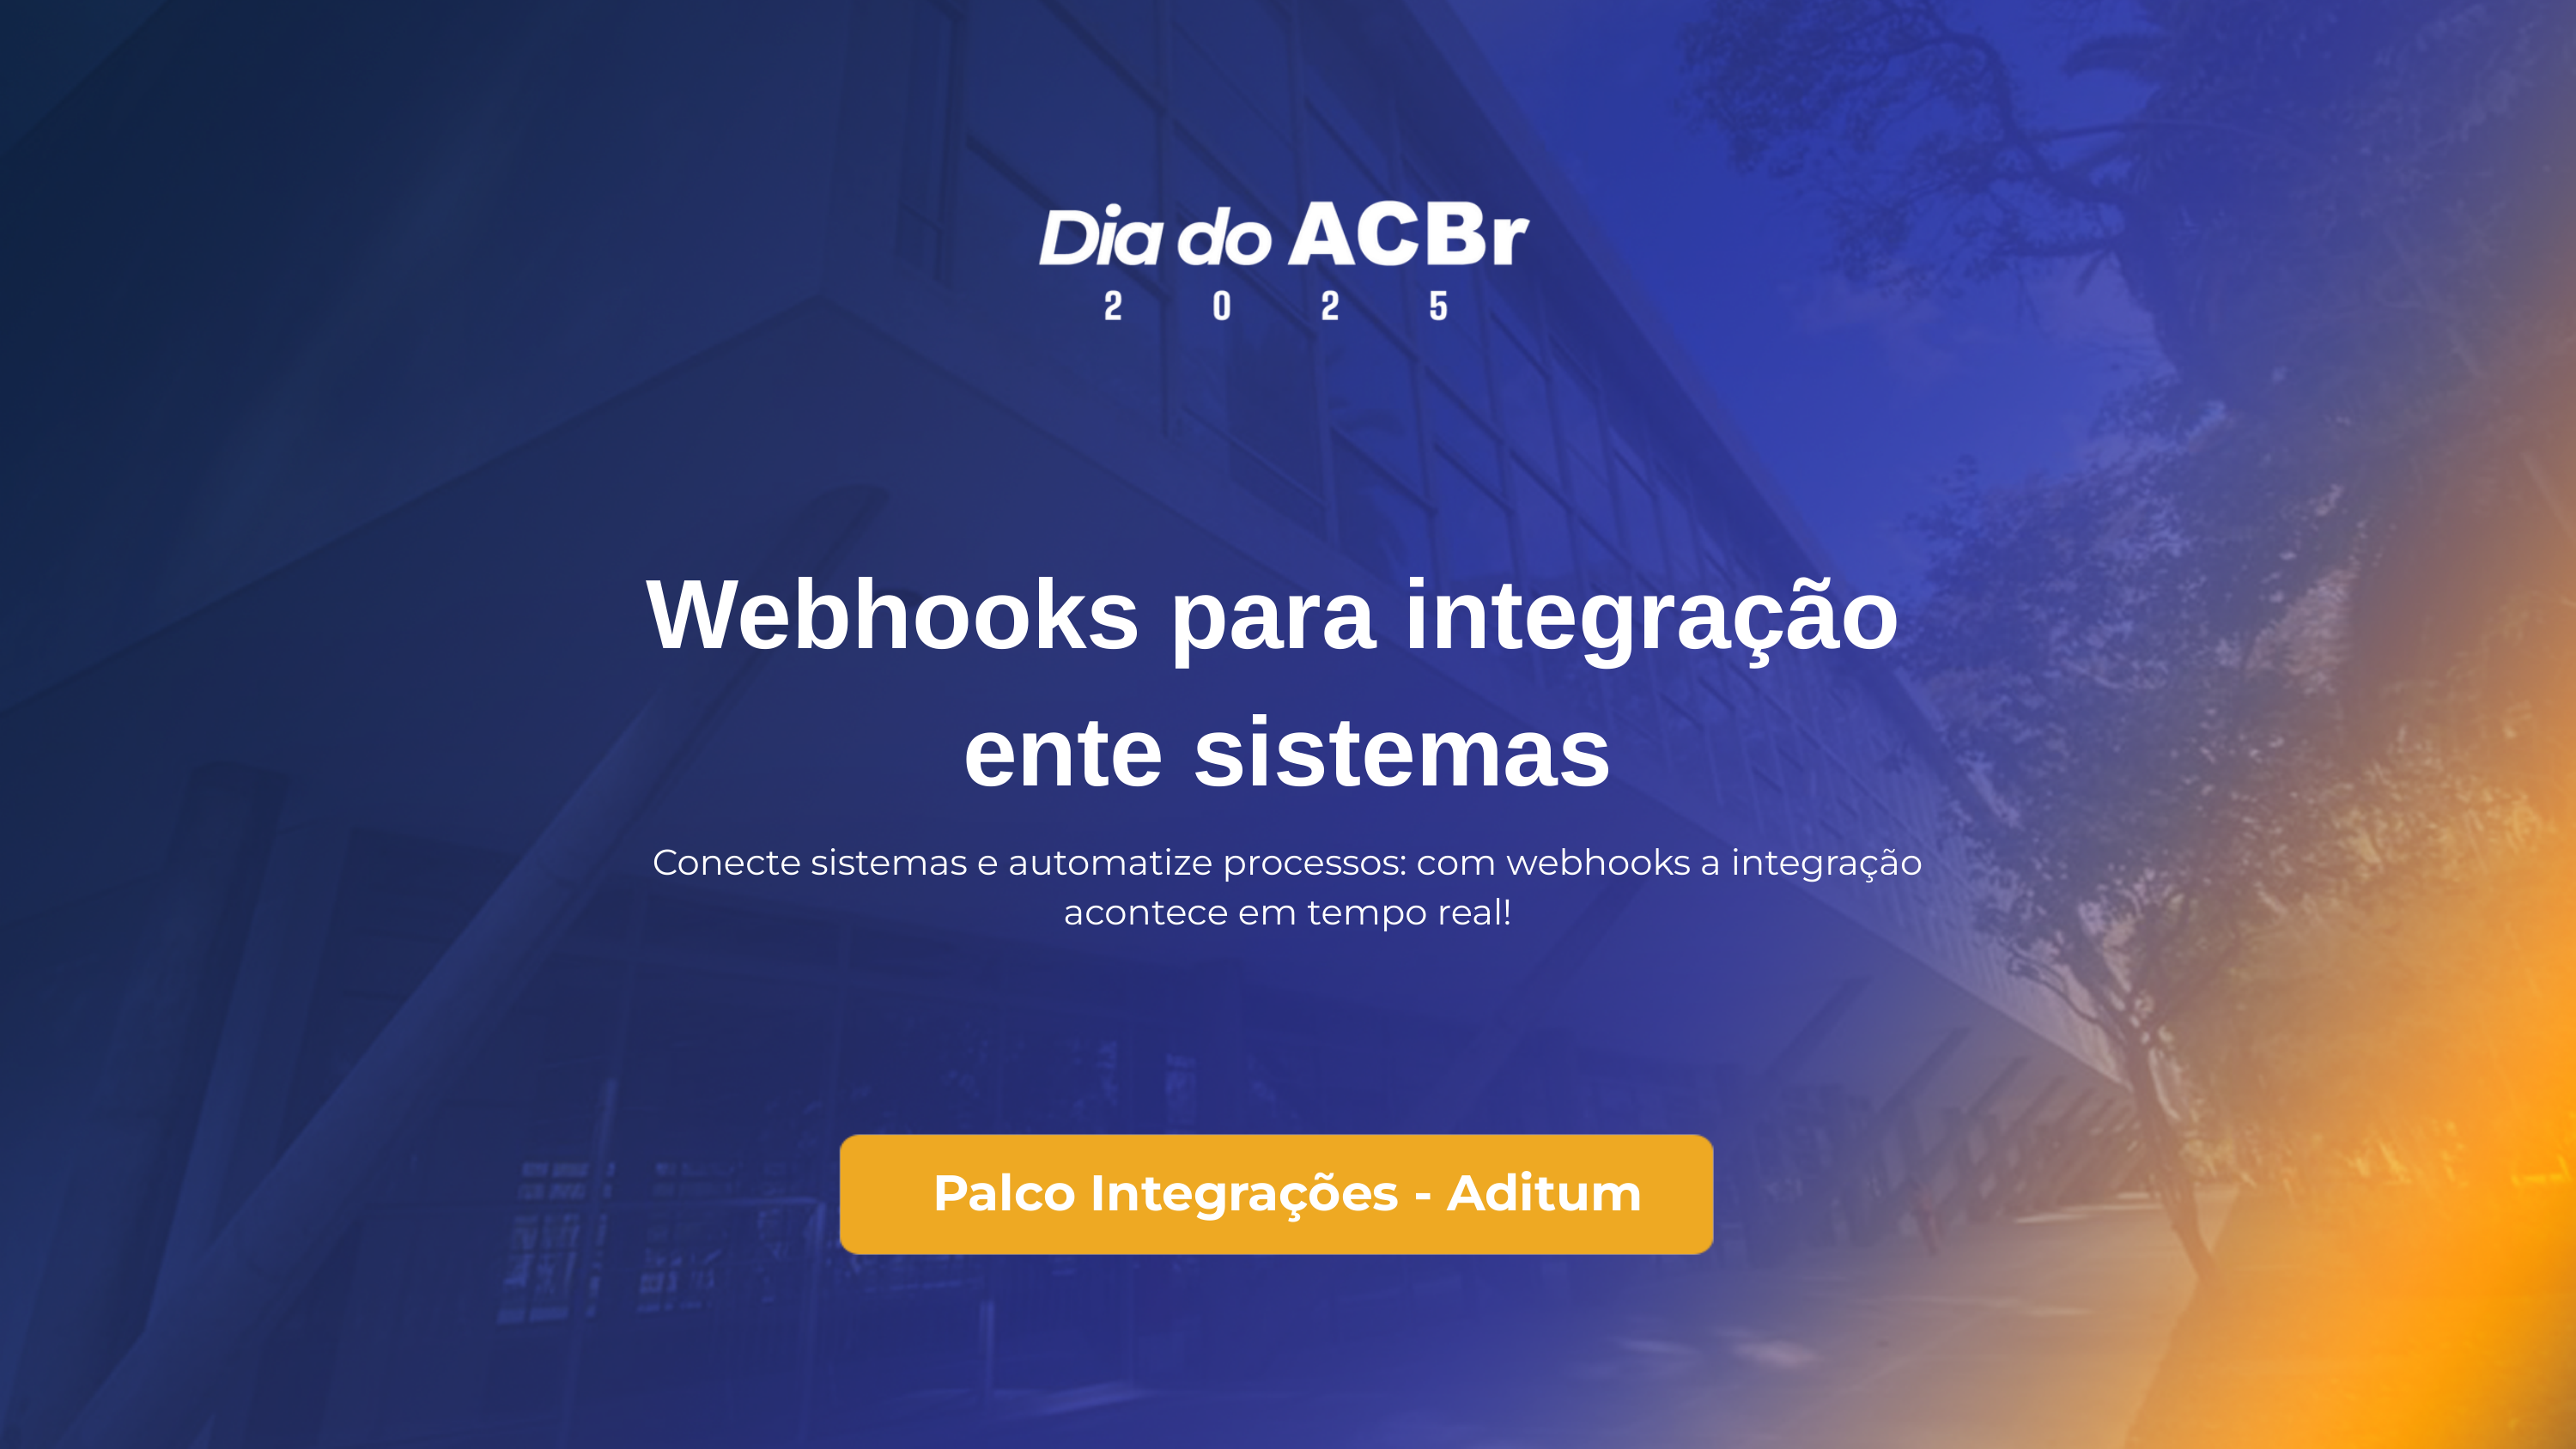

Webhooks para integração
ente sistemas
Conecte sistemas e automatize processos: com webhooks a integração acontece em tempo real!
Palco Integrações - Aditum